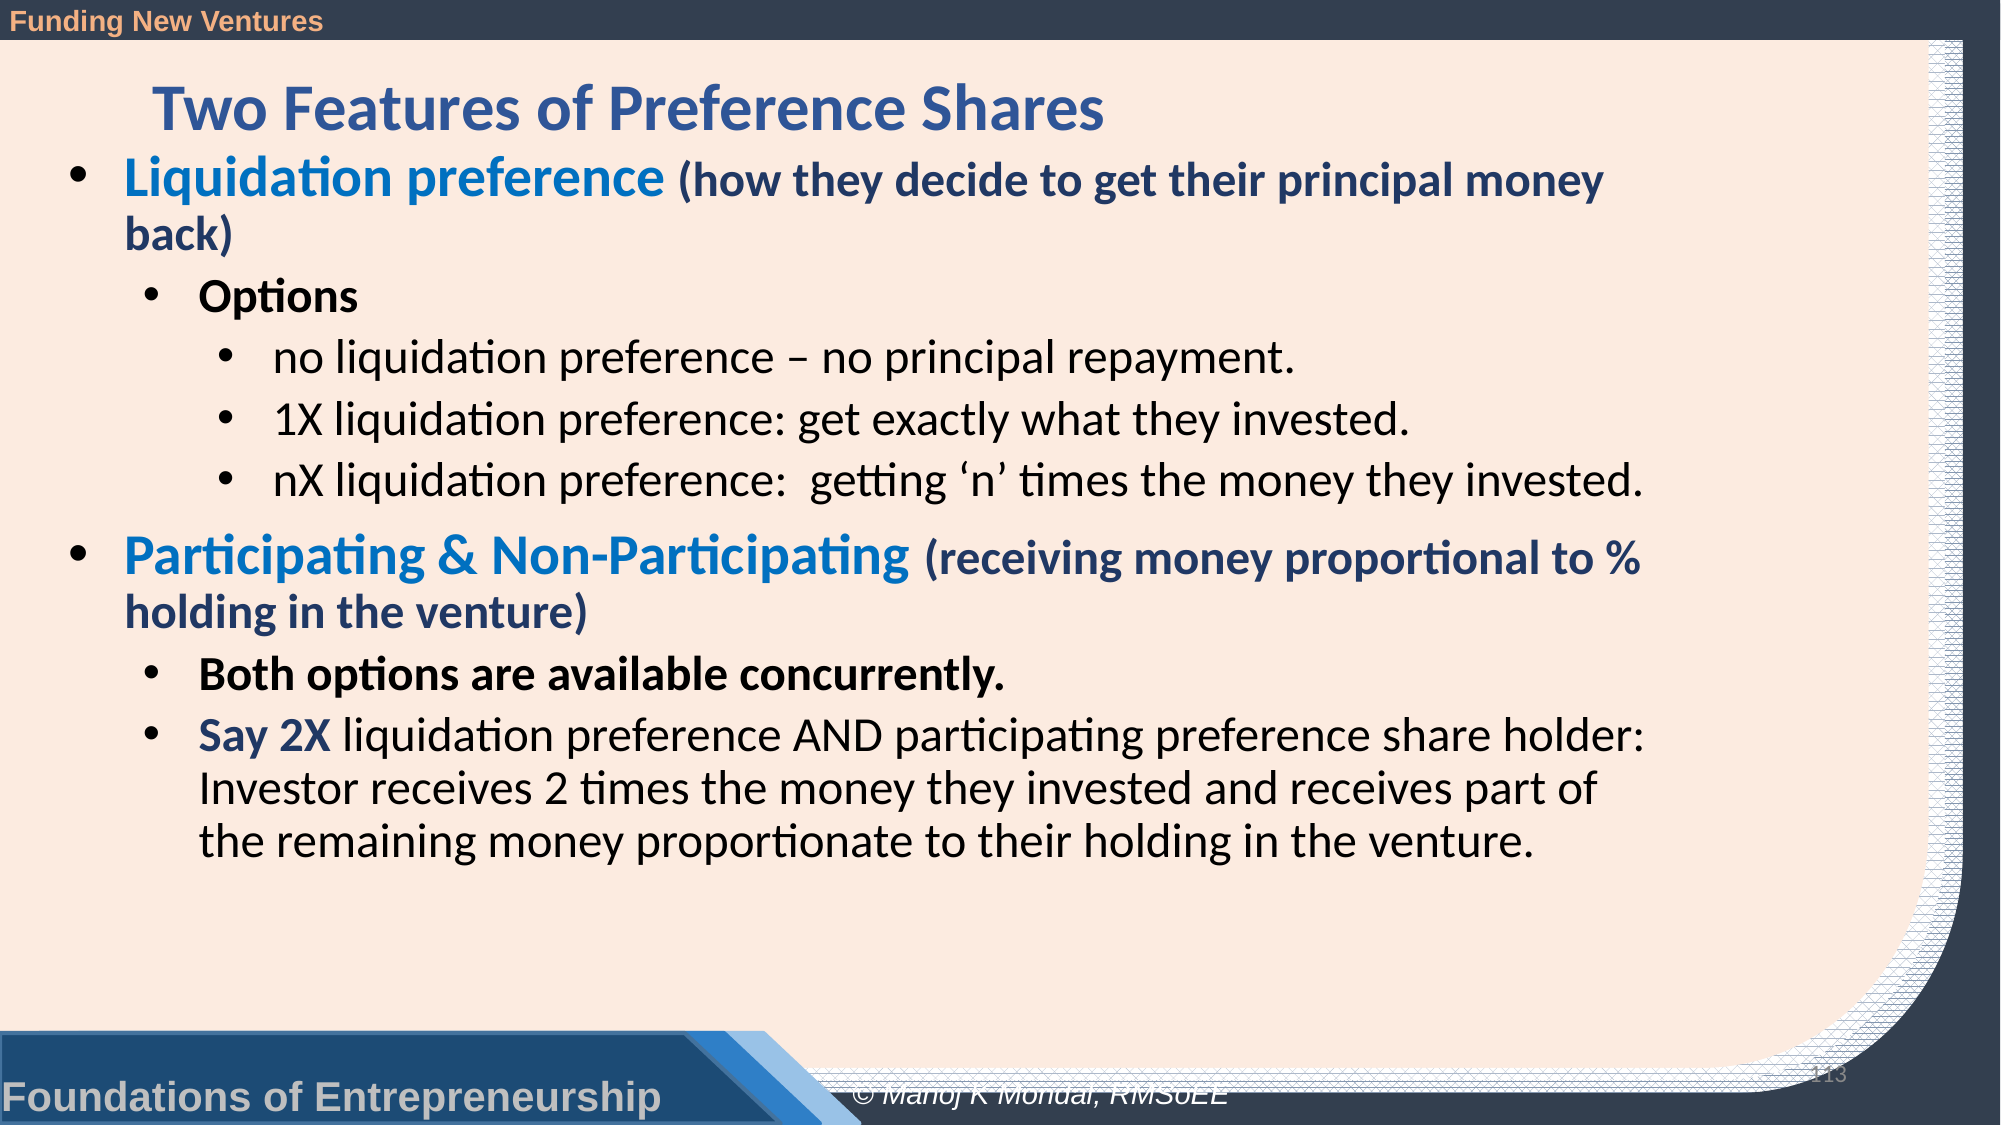

# Two Features of Preference Shares
Liquidation preference (how they decide to get their principal money back)
Options
no liquidation preference – no principal repayment.
1X liquidation preference: get exactly what they invested.
nX liquidation preference:  getting ‘n’ times the money they invested.
Participating & Non-Participating (receiving money proportional to % holding in the venture)
Both options are available concurrently.
Say 2X liquidation preference AND participating preference share holder: Investor receives 2 times the money they invested and receives part of the remaining money proportionate to their holding in the venture.
113